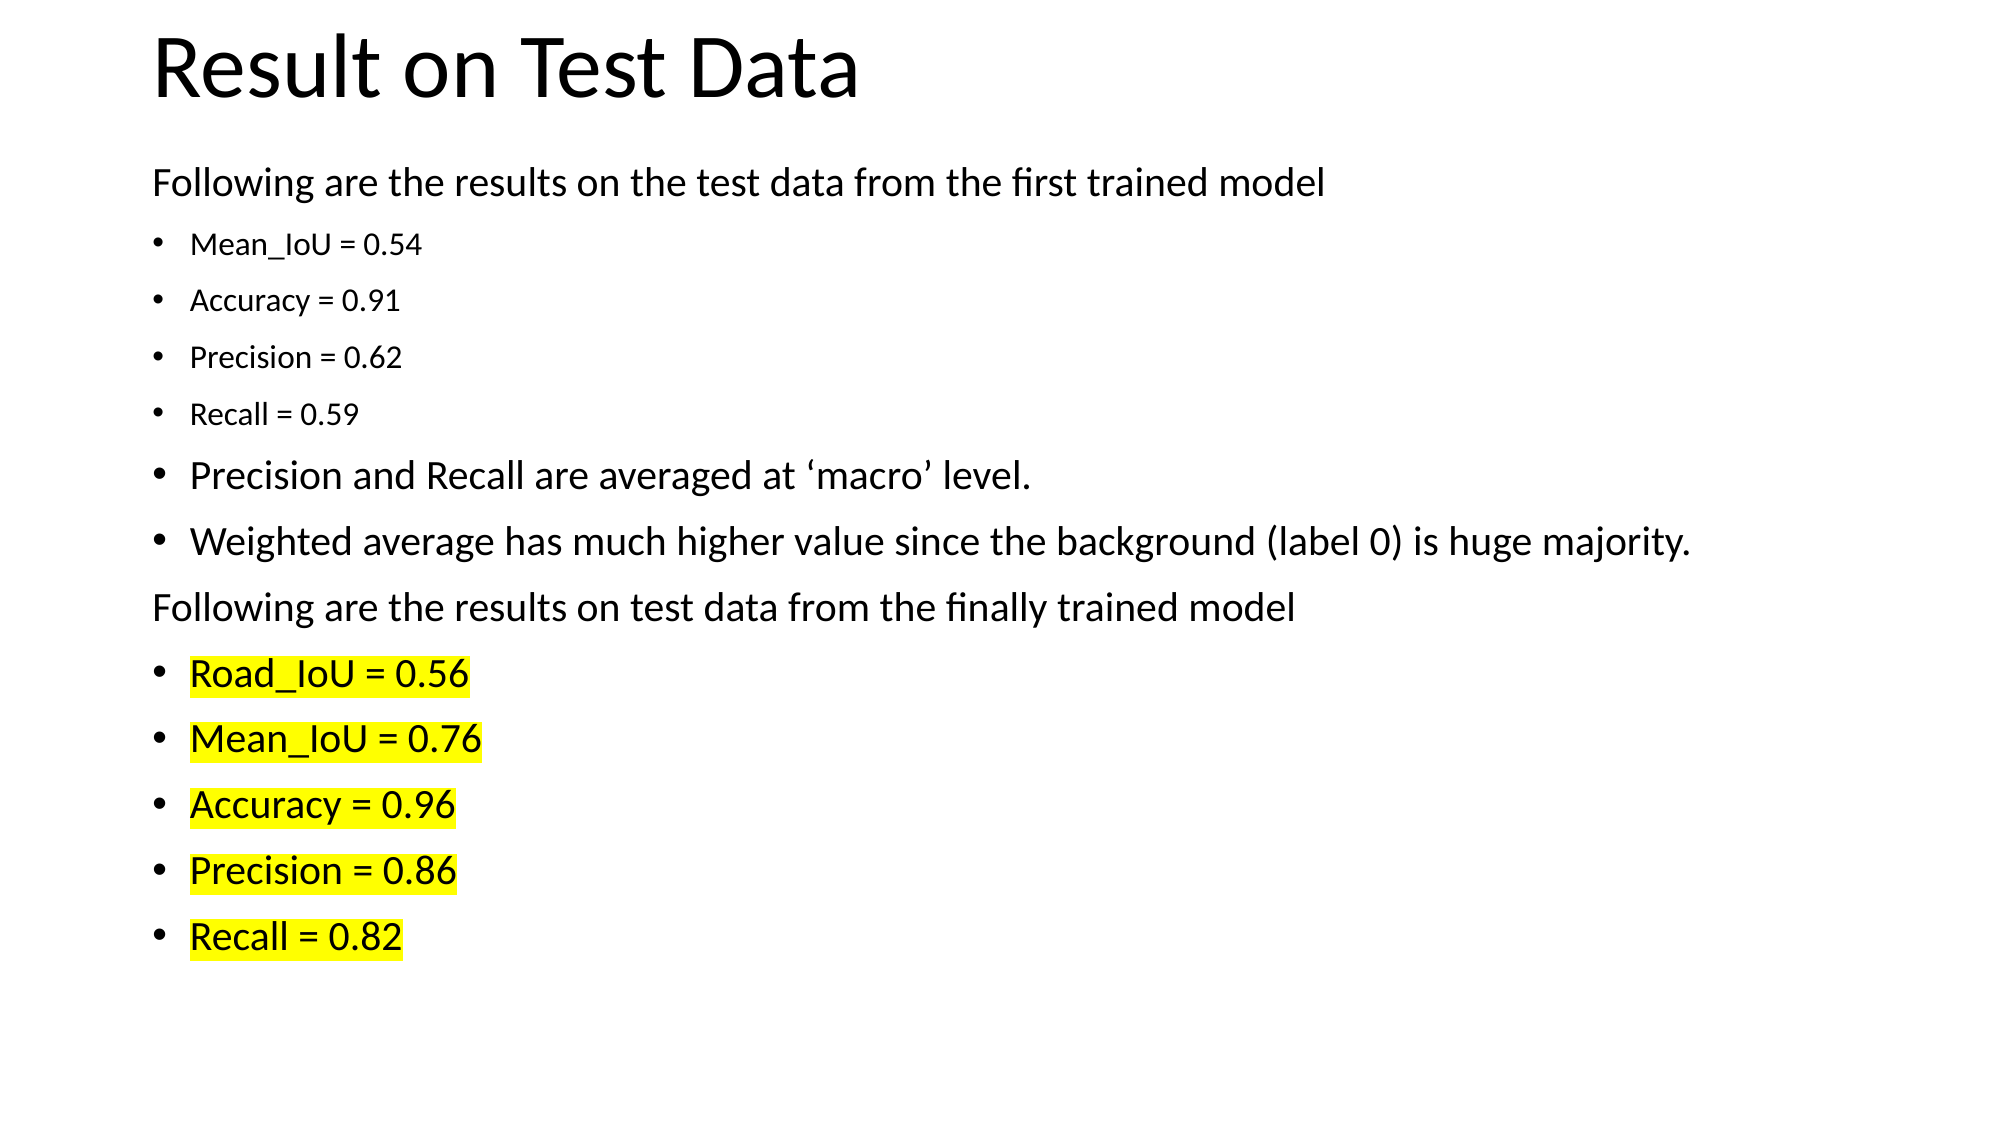

Result on Test Data
Following are the results on the test data from the first trained model
Mean_IoU = 0.54
Accuracy = 0.91
Precision = 0.62
Recall = 0.59
Precision and Recall are averaged at ‘macro’ level.
Weighted average has much higher value since the background (label 0) is huge majority.
Following are the results on test data from the finally trained model
Road_IoU = 0.56
Mean_IoU = 0.76
Accuracy = 0.96
Precision = 0.86
Recall = 0.82